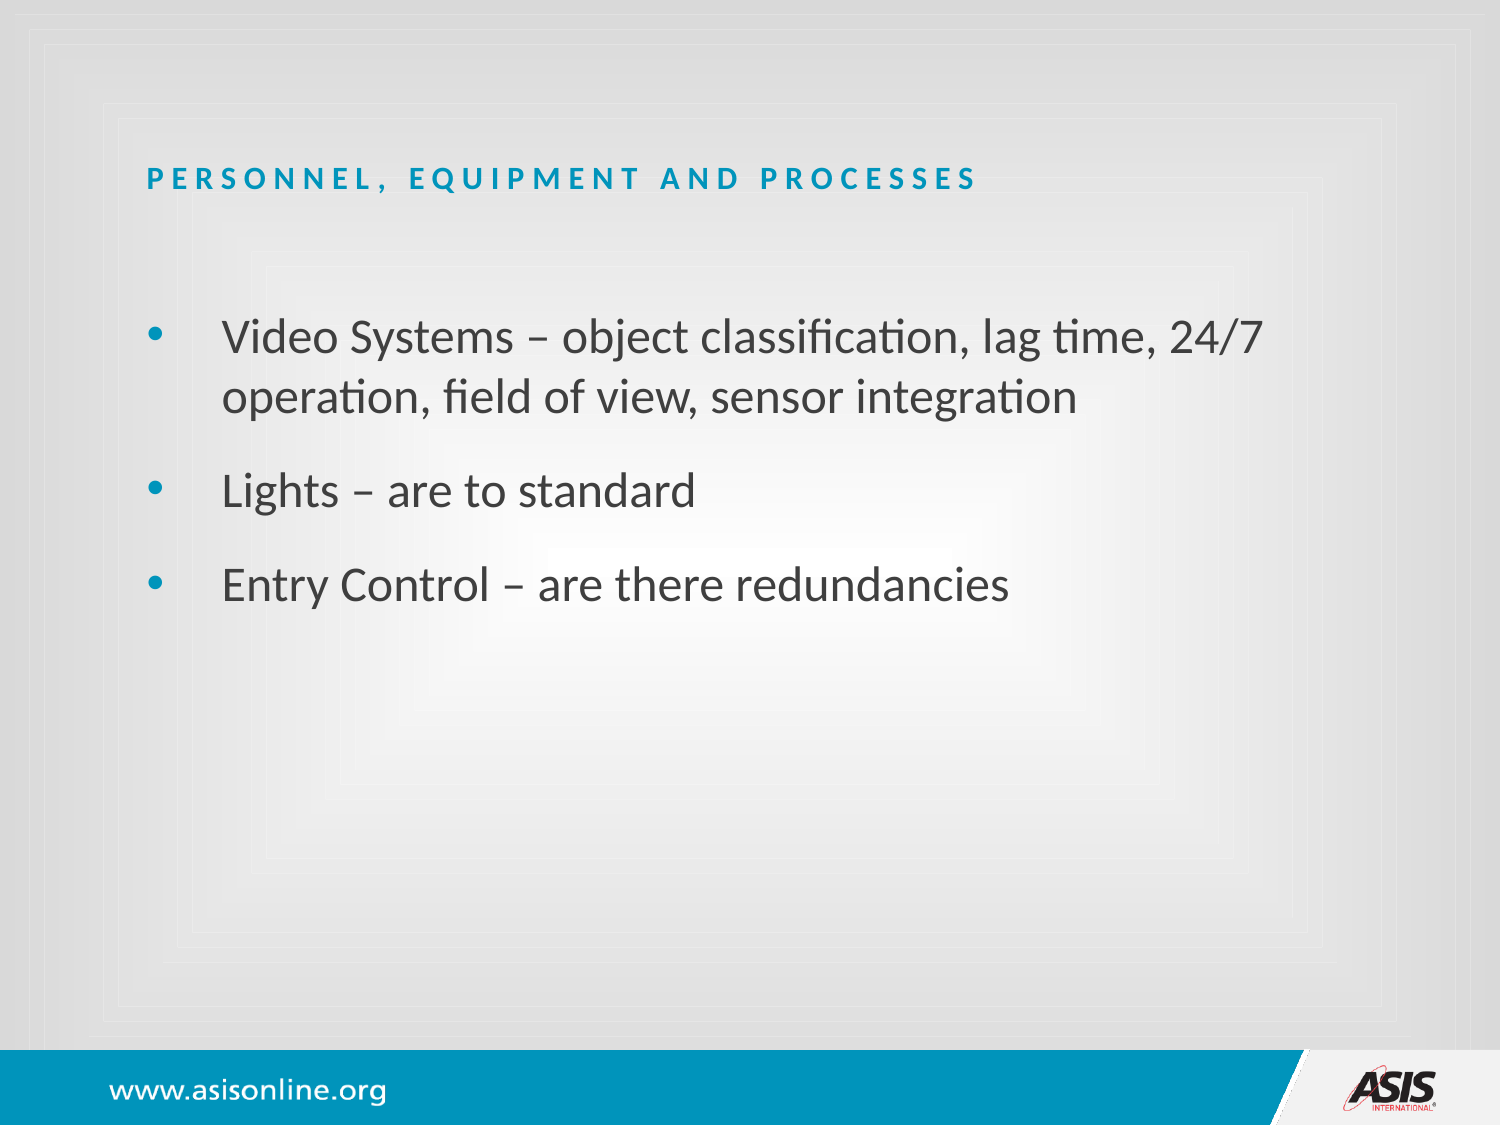

# Personnel, equipment and processes
Video Systems – object classification, lag time, 24/7 operation, field of view, sensor integration
Lights – are to standard
Entry Control – are there redundancies